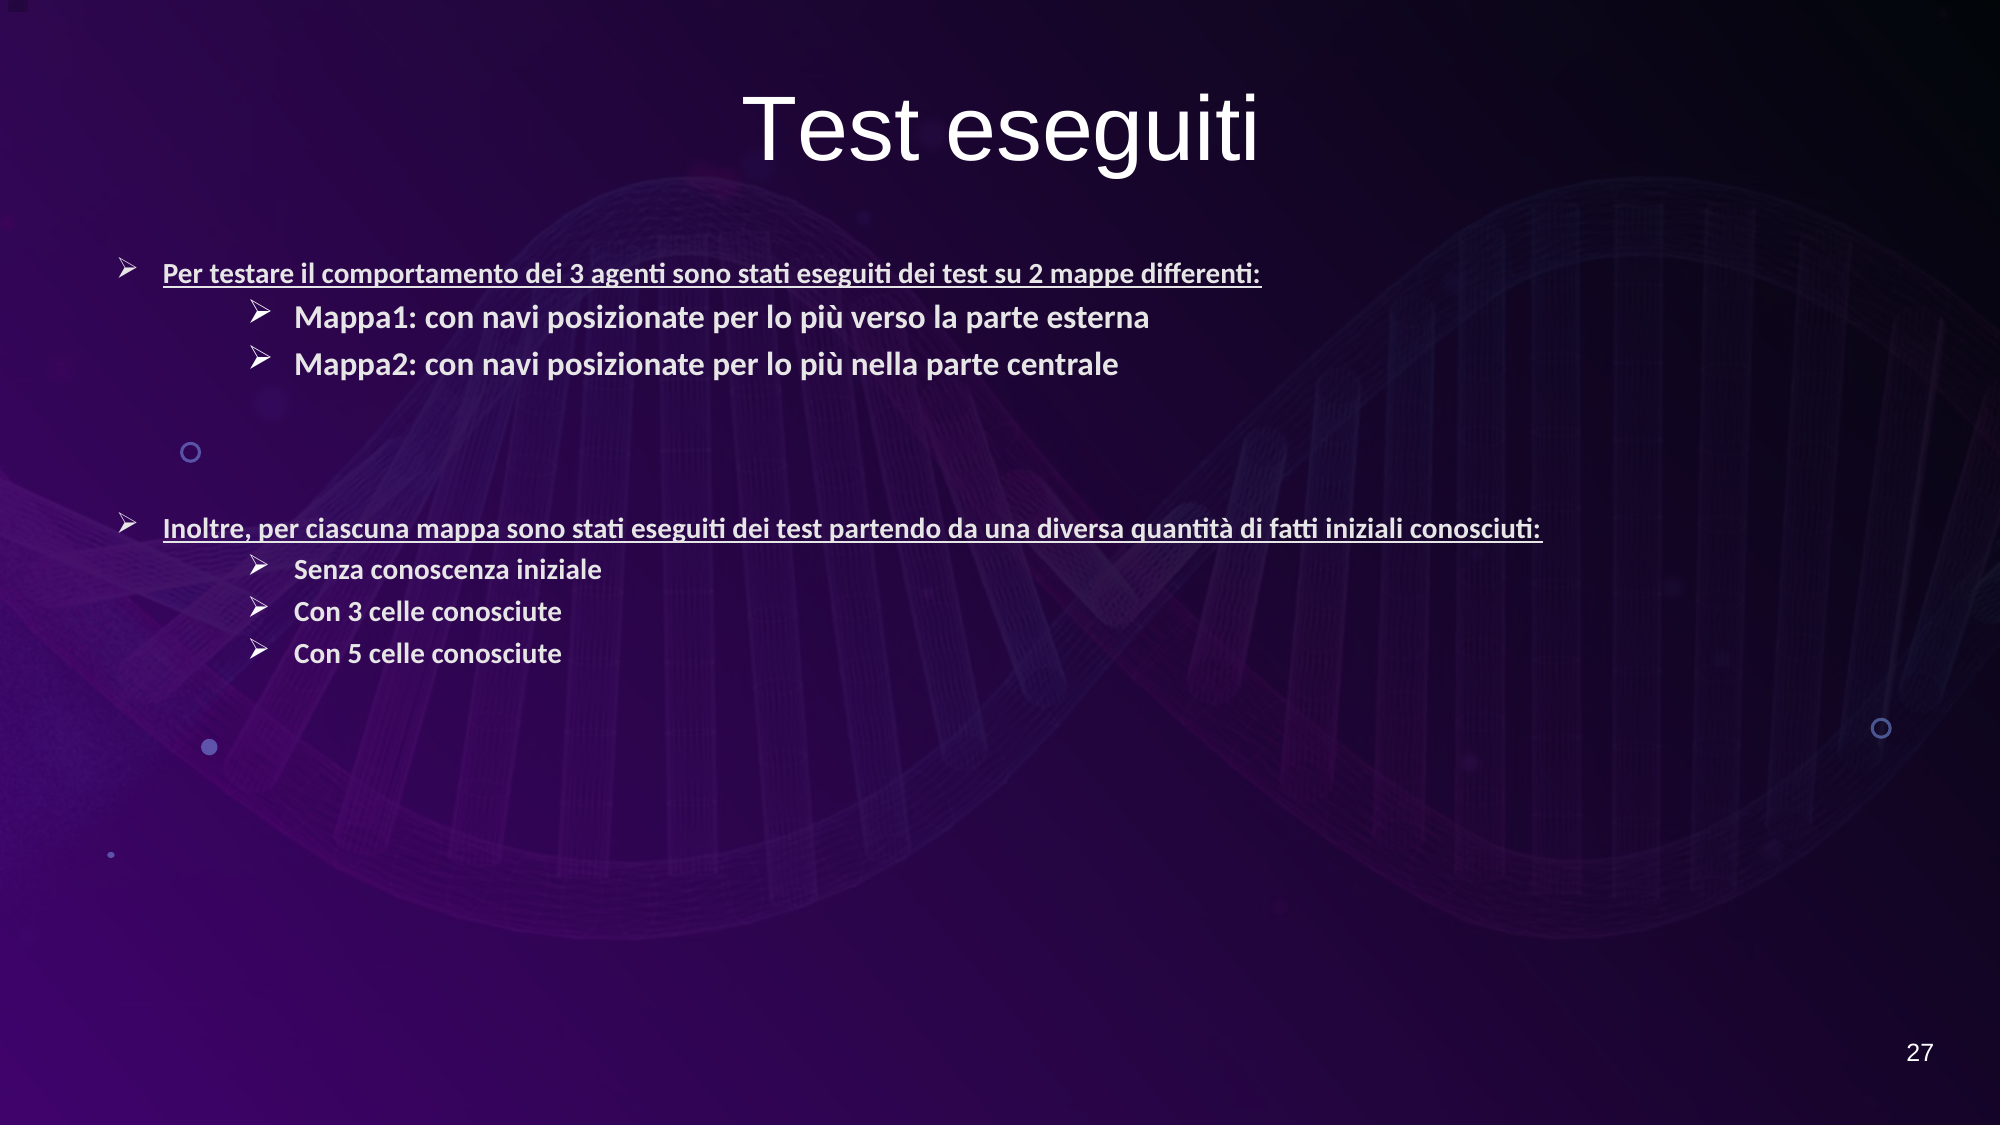

# Test eseguiti
Per testare il comportamento dei 3 agenti sono stati eseguiti dei test su 2 mappe differenti:
Mappa1: con navi posizionate per lo più verso la parte esterna
Mappa2: con navi posizionate per lo più nella parte centrale

Inoltre, per ciascuna mappa sono stati eseguiti dei test partendo da una diversa quantità di fatti iniziali conosciuti:
Senza conoscenza iniziale
Con 3 celle conosciute
Con 5 celle conosciute

27